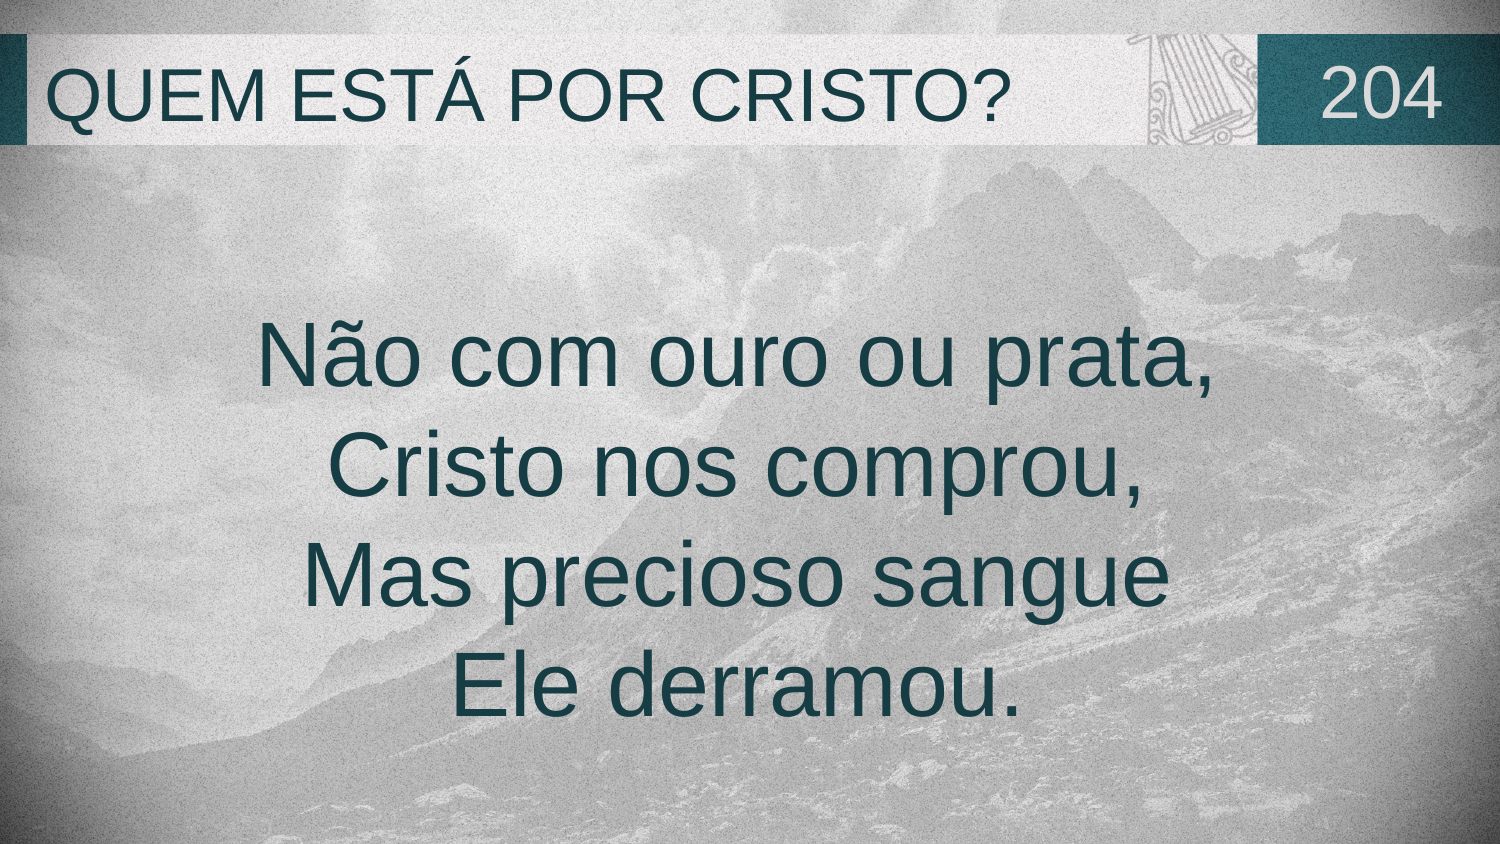

# QUEM ESTÁ POR CRISTO?
204
Não com ouro ou prata,
Cristo nos comprou,
Mas precioso sangue
Ele derramou.